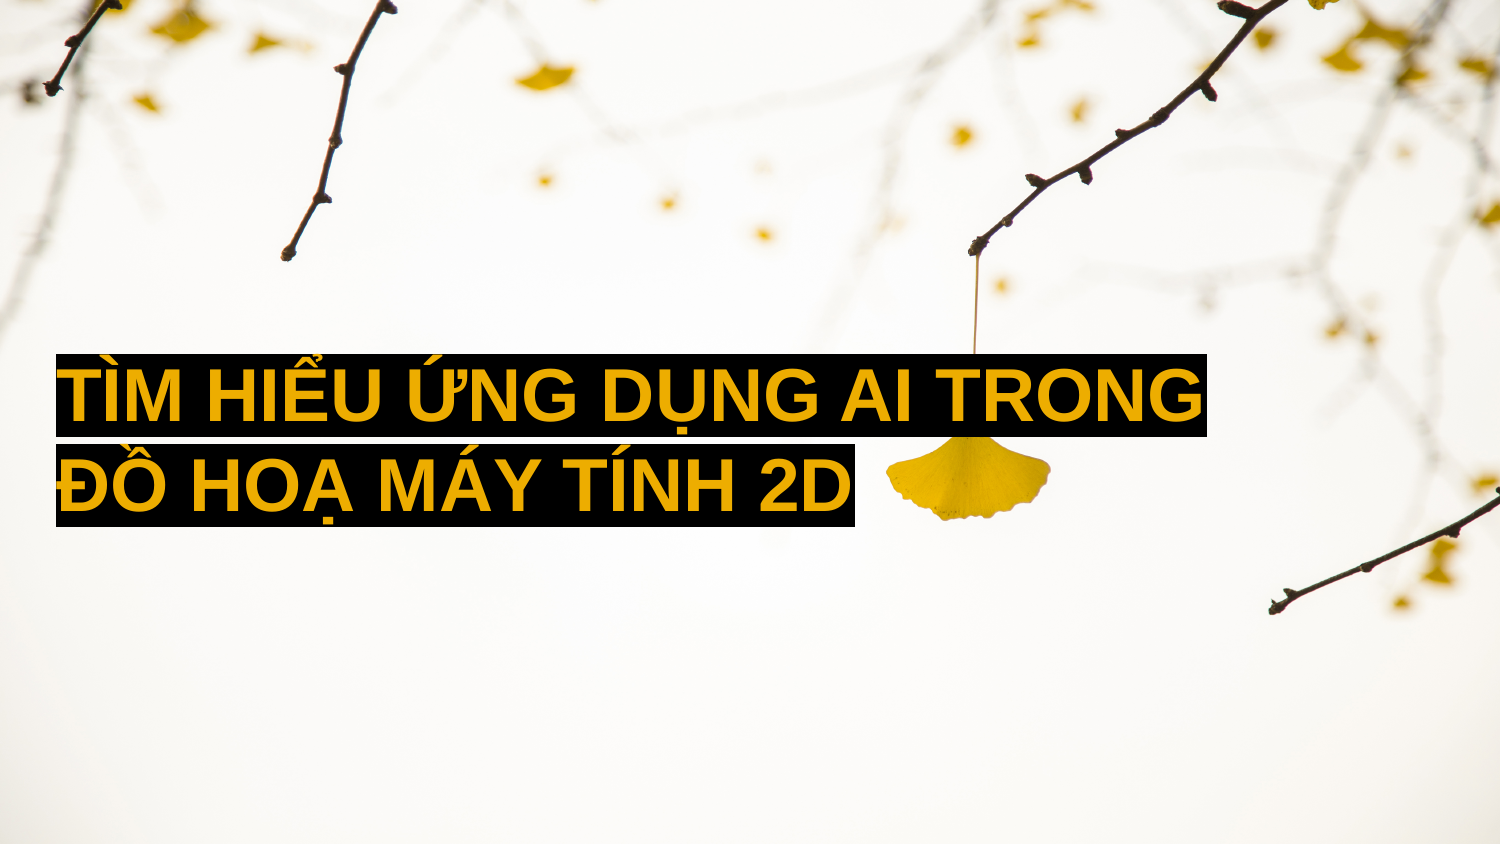

TÌM HIỂU ỨNG DỤNG AI TRONG ĐỒ HOẠ MÁY TÍNH 2D